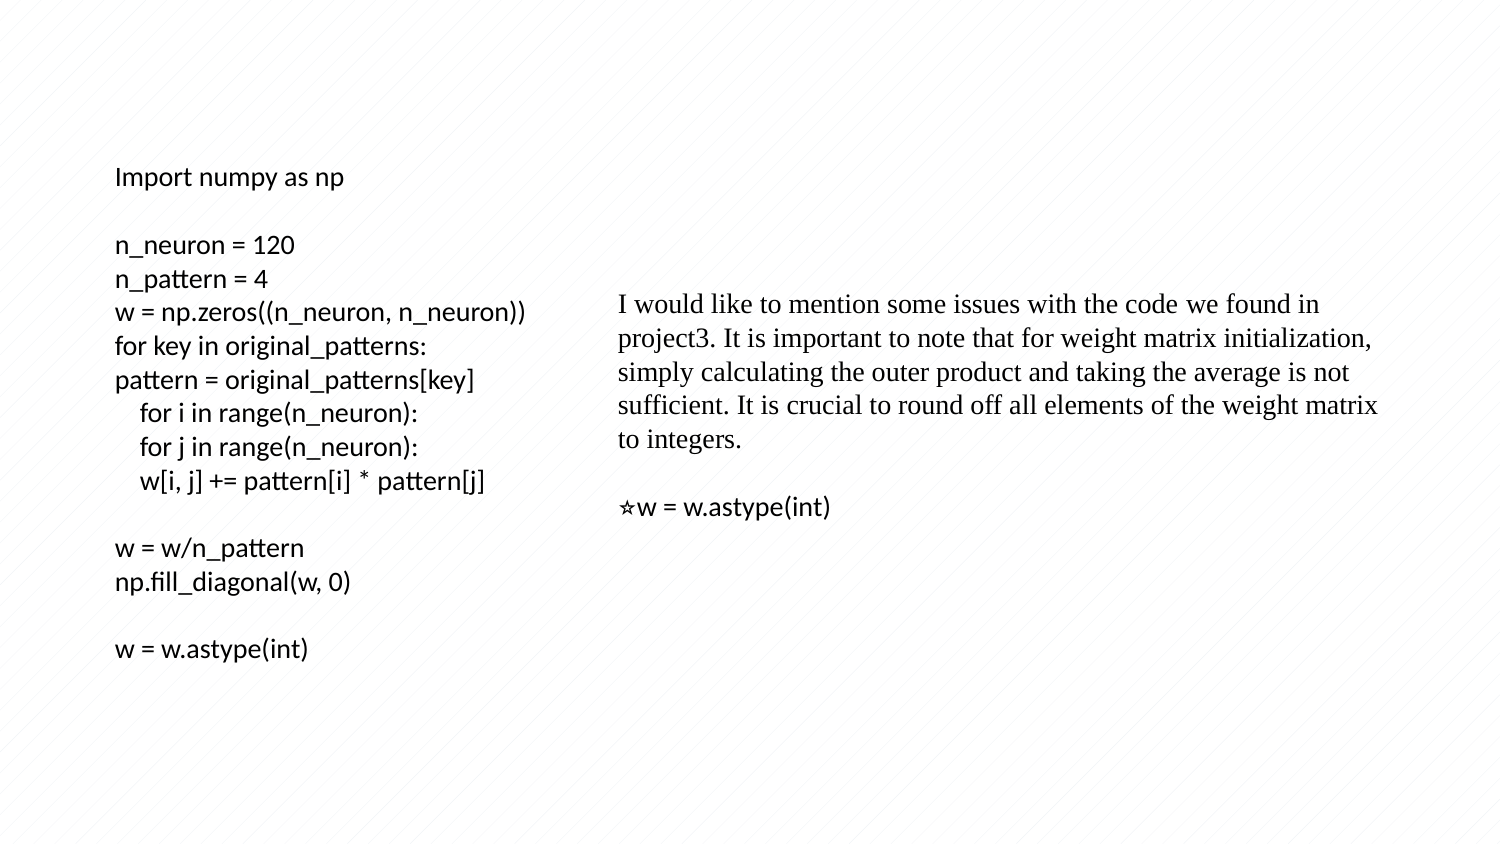

Import numpy as np

n_neuron = 120
n_pattern = 4
w = np.zeros((n_neuron, n_neuron))
for key in original_patterns:
pattern = original_patterns[key]
    for i in range(n_neuron):
    for j in range(n_neuron):
    w[i, j] += pattern[i] * pattern[j]

w = w/n_pattern
np.fill_diagonal(w, 0)

w = w.astype(int)

I would like to mention some issues with the code we found in project3. It is important to note that for weight matrix initialization, simply calculating the outer product and taking the average is not sufficient. It is crucial to round off all elements of the weight matrix to integers.

⭐️w = w.astype(int)